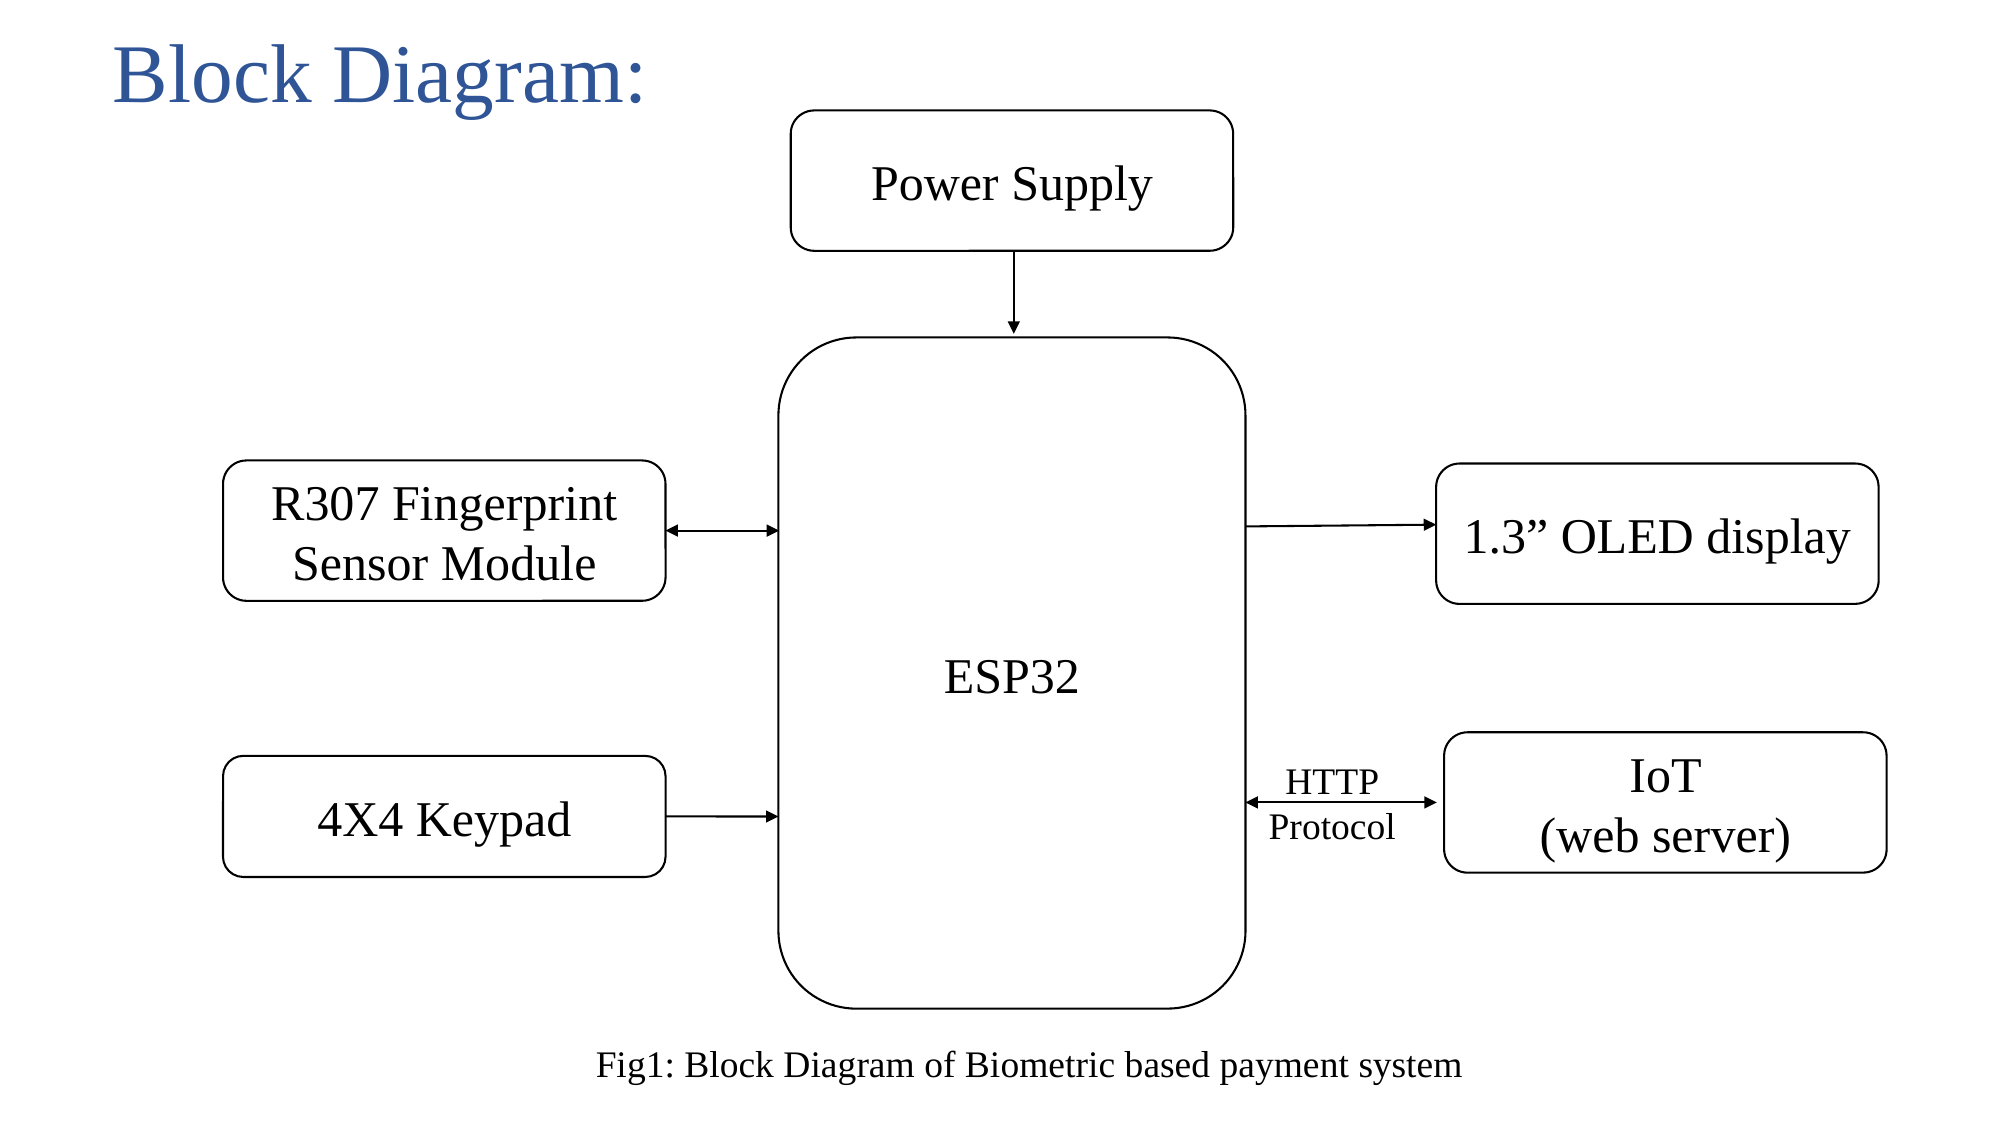

Block Diagram:
Power Supply
ESP32
R307 Fingerprint Sensor Module
1.3” OLED display
IoT
(web server)
HTTP
Protocol
4X4 Keypad
Fig1: Block Diagram of Biometric based payment system